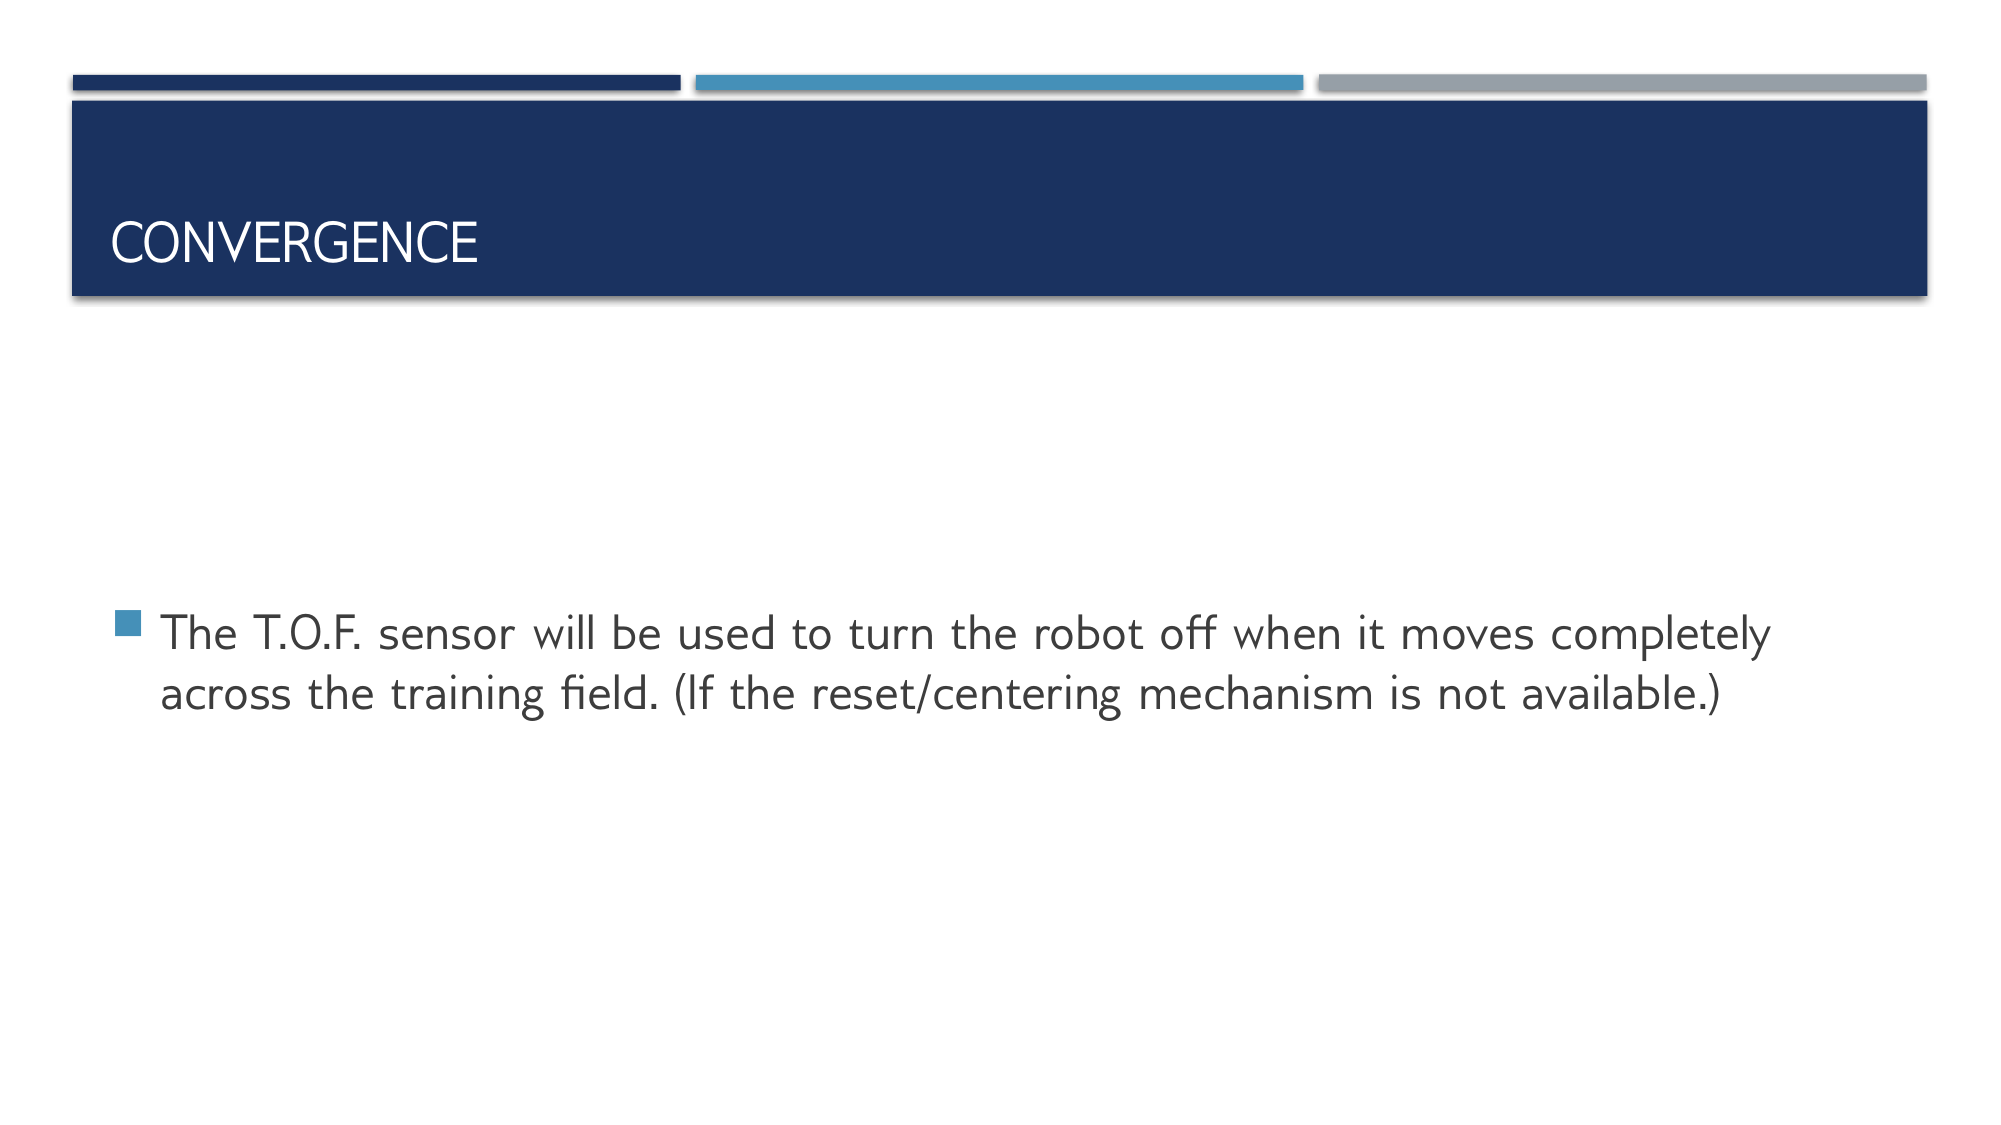

# Convergence
The T.O.F. sensor will be used to turn the robot off when it moves completely across the training field. (If the reset/centering mechanism is not available.)